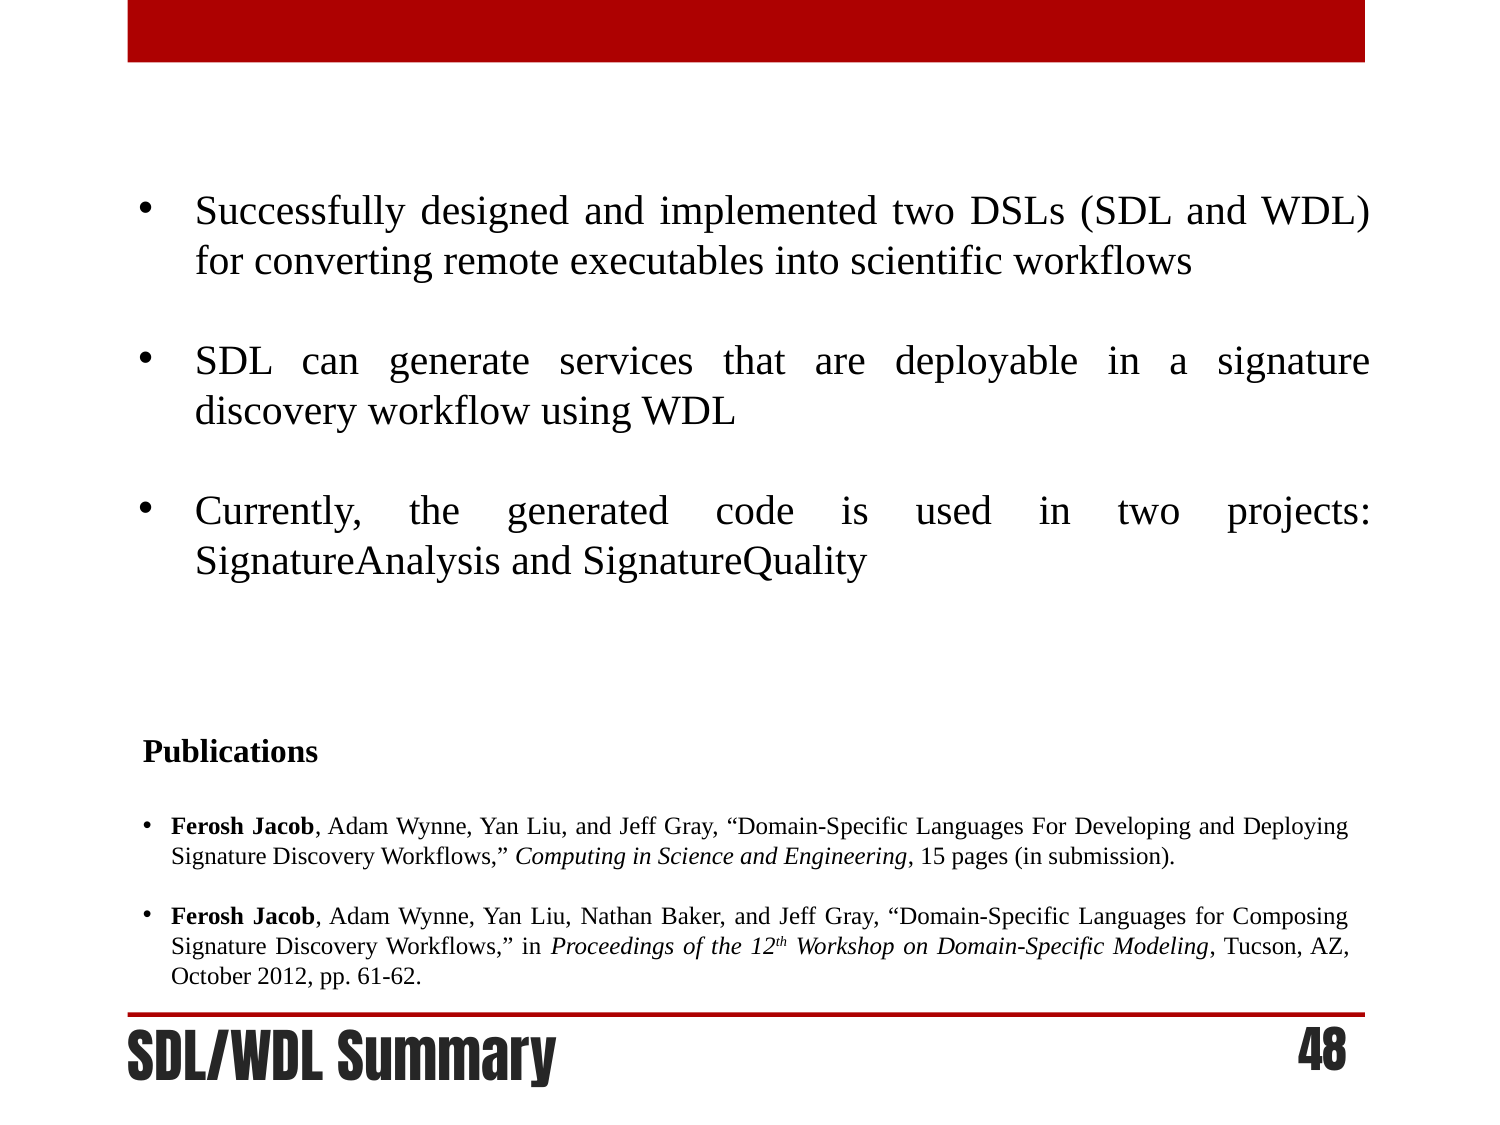

Successfully designed and implemented two DSLs (SDL and WDL) for converting remote executables into scientific workflows

SDL can generate services that are deployable in a signature discovery workflow using WDL

Currently, the generated code is used in two projects: SignatureAnalysis and SignatureQuality
Publications

Ferosh Jacob, Adam Wynne, Yan Liu, and Jeff Gray, “Domain-Specific Languages For Developing and Deploying Signature Discovery Workflows,” Computing in Science and Engineering, 15 pages (in submission).

Ferosh Jacob, Adam Wynne, Yan Liu, Nathan Baker, and Jeff Gray, “Domain-Specific Languages for Composing Signature Discovery Workflows,” in Proceedings of the 12th Workshop on Domain-Specific Modeling, Tucson, AZ, October 2012, pp. 61-62.
# SDL/WDL Summary
48